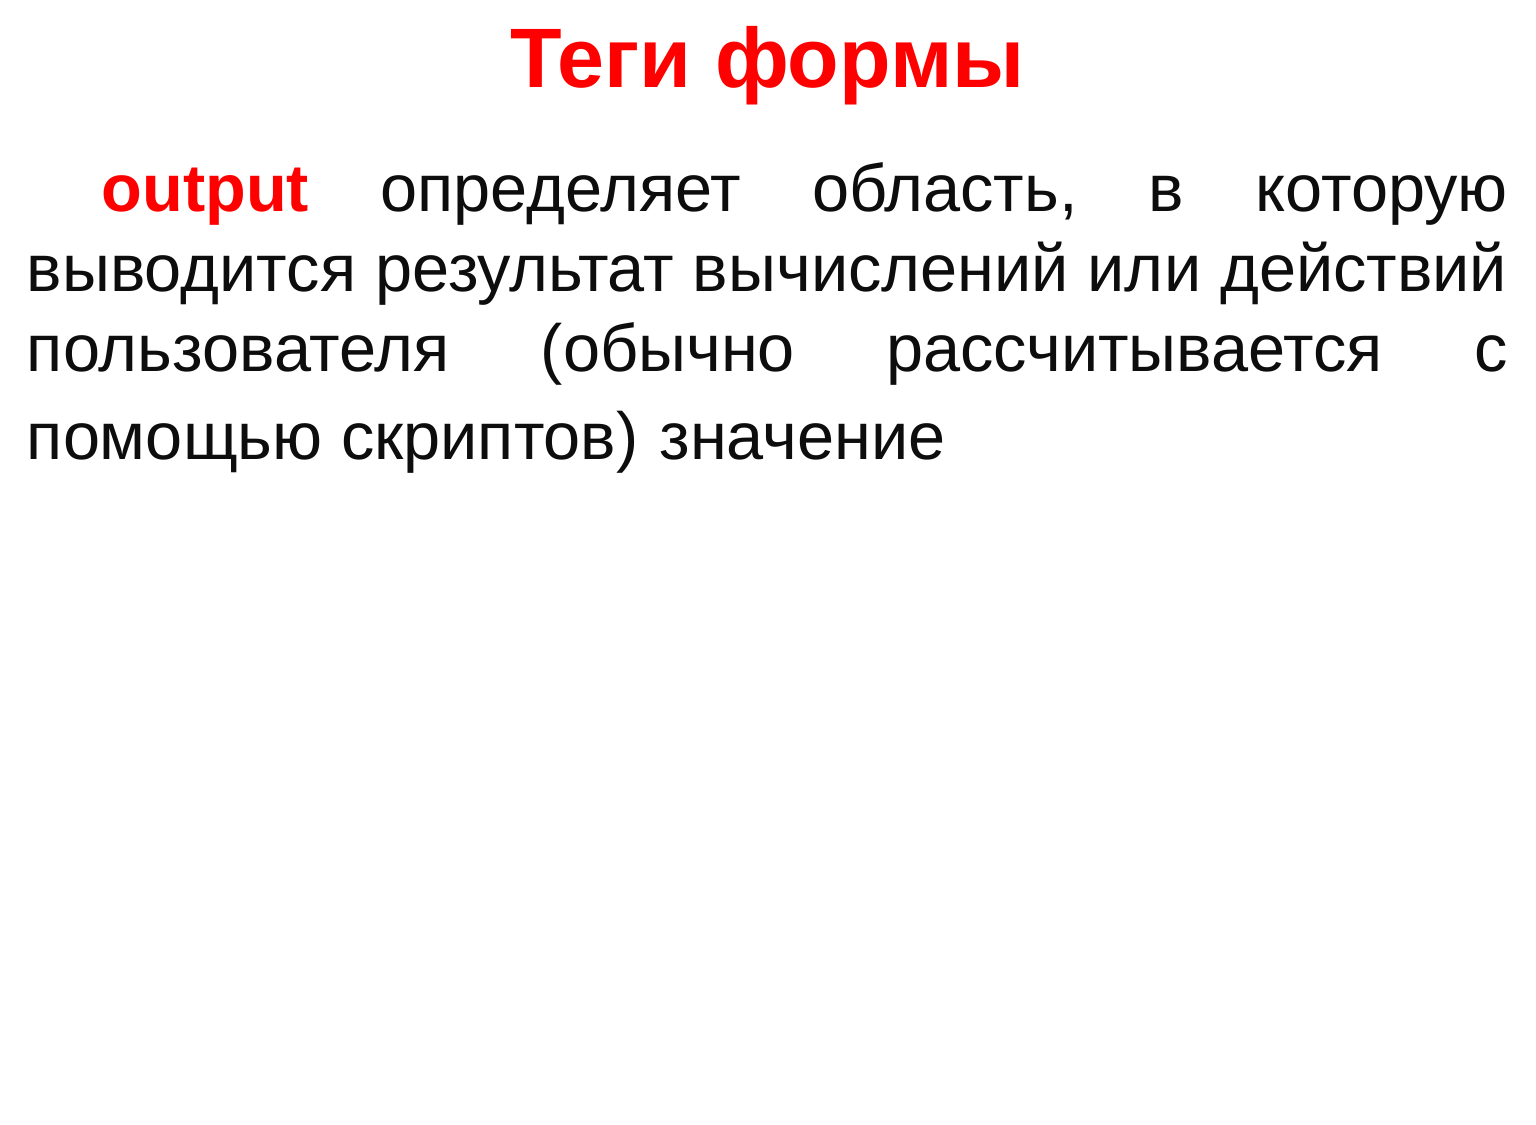

# Теги формы
output определяет область, в которую выводится результат вычислений или действий пользователя (обычно рассчитывается с помощью скриптов) значение